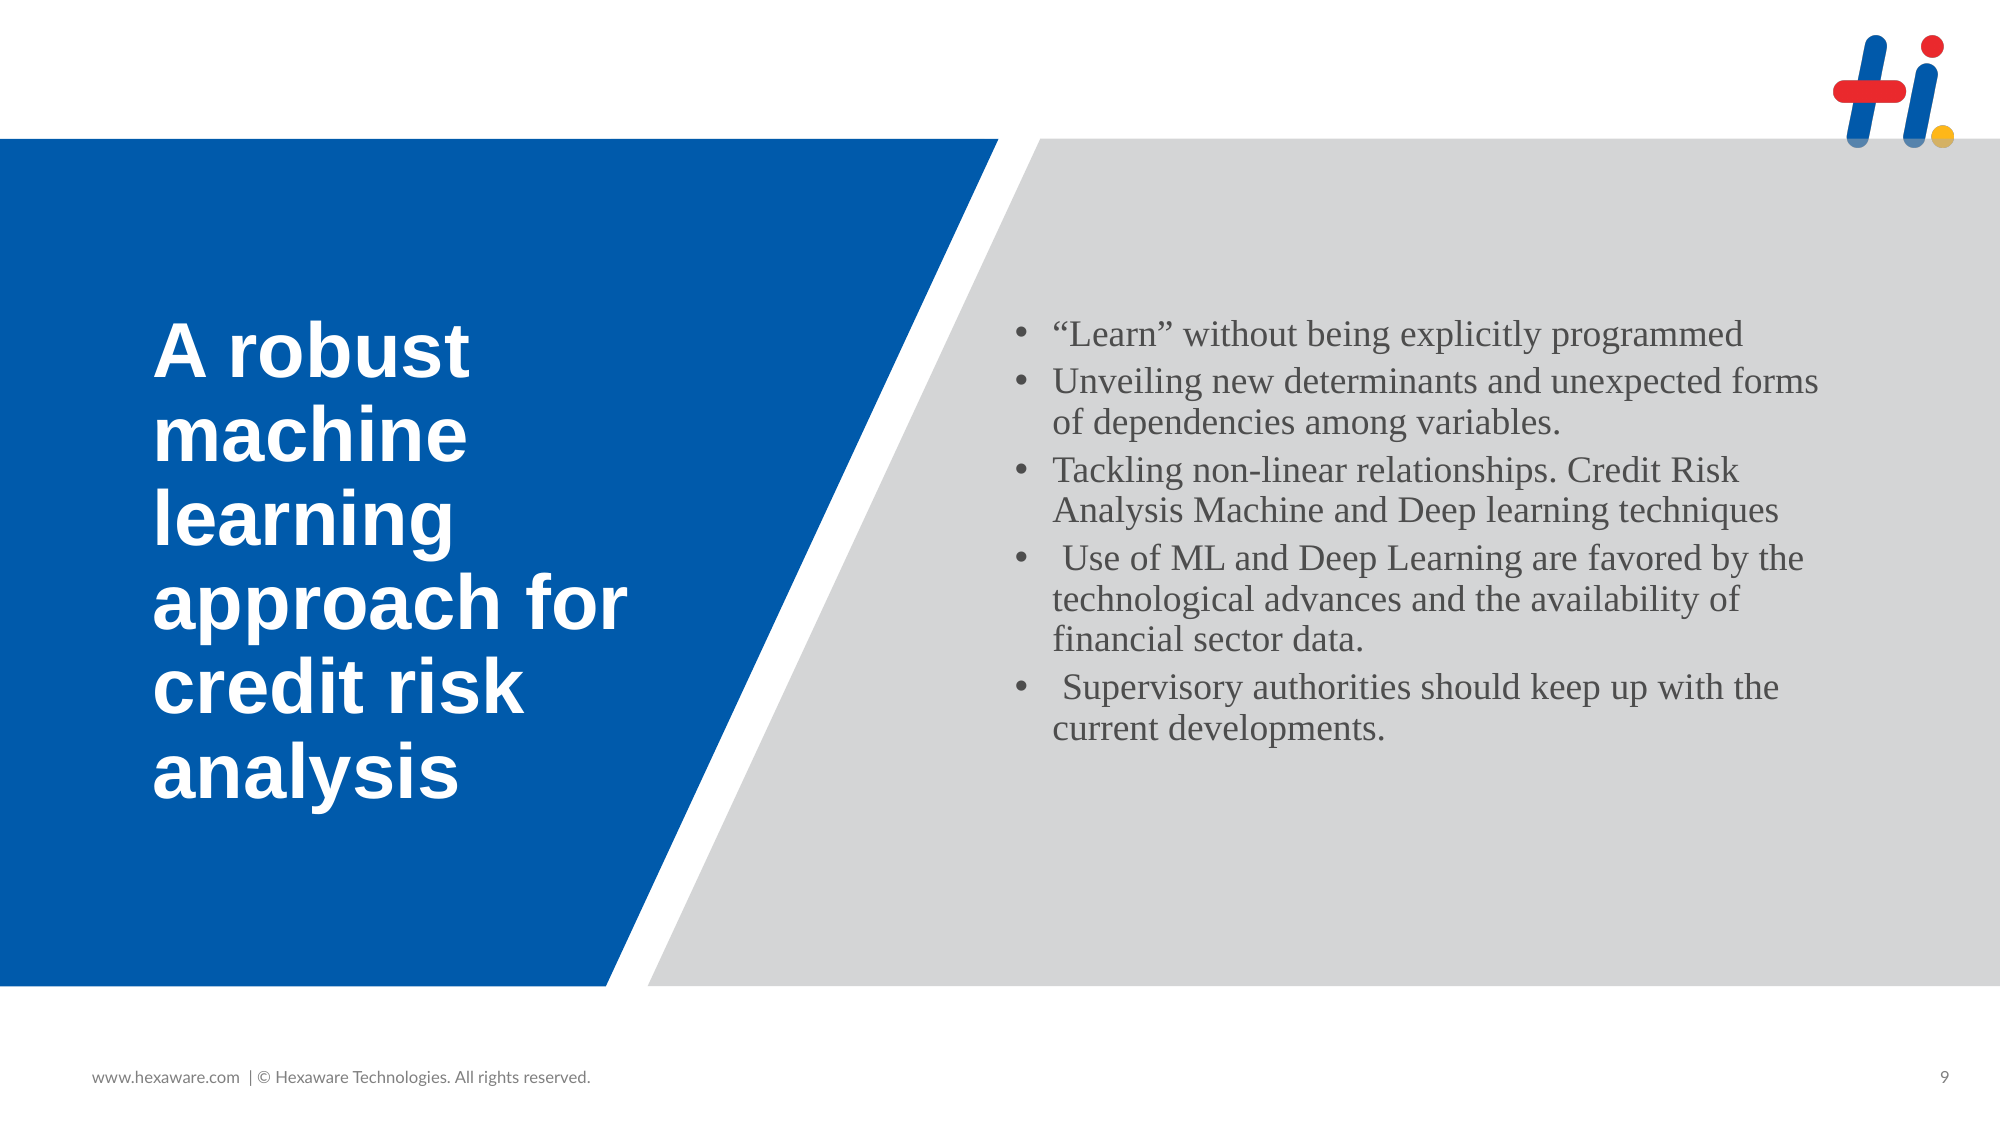

“Learn” without being explicitly programmed
Unveiling new determinants and unexpected forms of dependencies among variables.
Tackling non-linear relationships. Credit Risk Analysis Machine and Deep learning techniques
 Use of ML and Deep Learning are favored by the technological advances and the availability of financial sector data.
 Supervisory authorities should keep up with the current developments.
# A robust machine learning approach for credit risk analysis